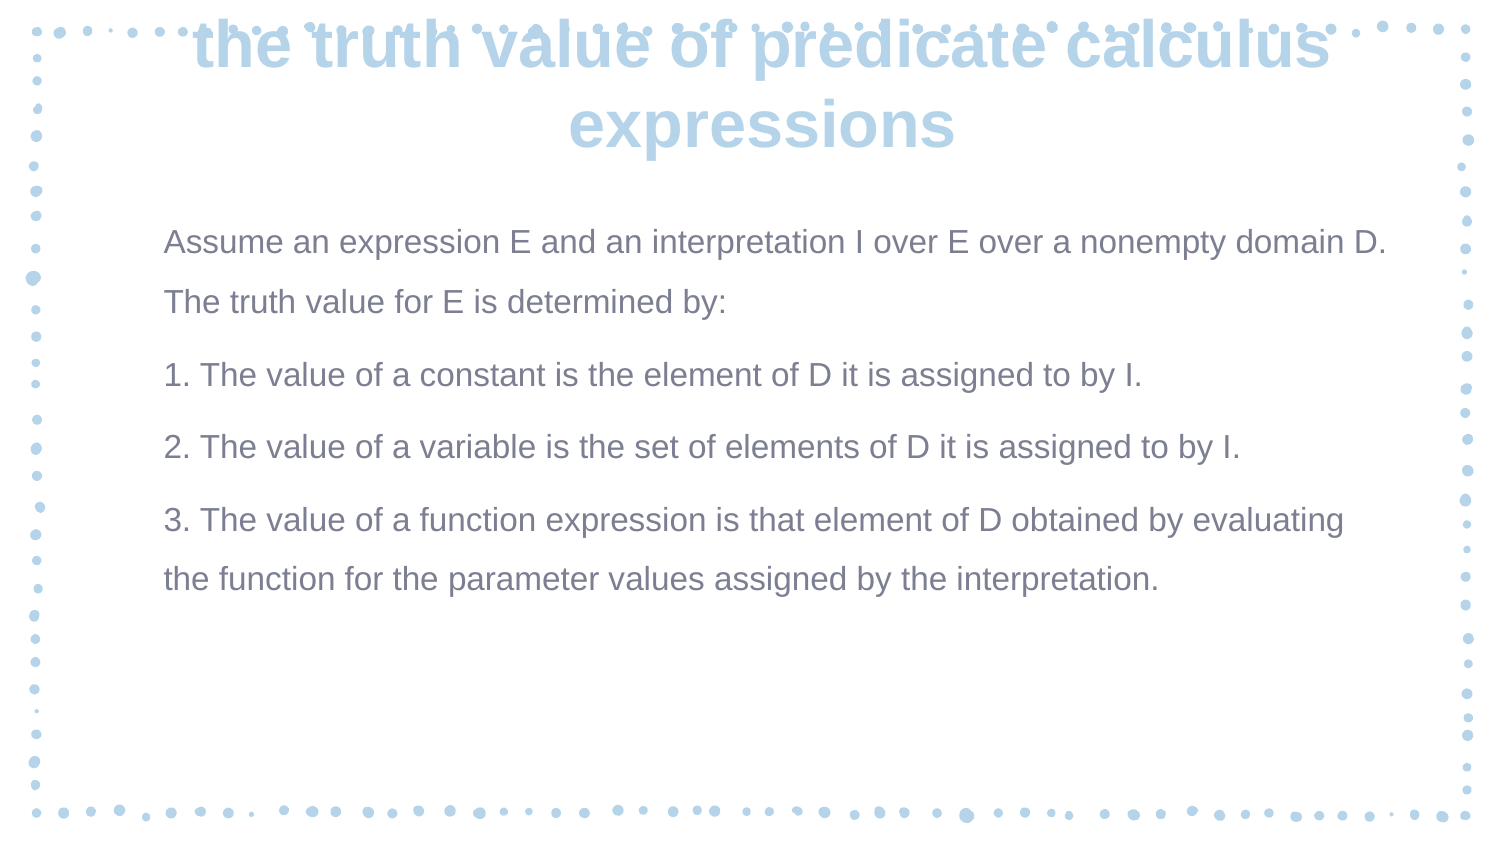

# the truth value of predicate calculus expressions
Assume an expression E and an interpretation I over E over a nonempty domain D. The truth value for E is determined by:
1. The value of a constant is the element of D it is assigned to by I.
2. The value of a variable is the set of elements of D it is assigned to by I.
3. The value of a function expression is that element of D obtained by evaluating the function for the parameter values assigned by the interpretation.